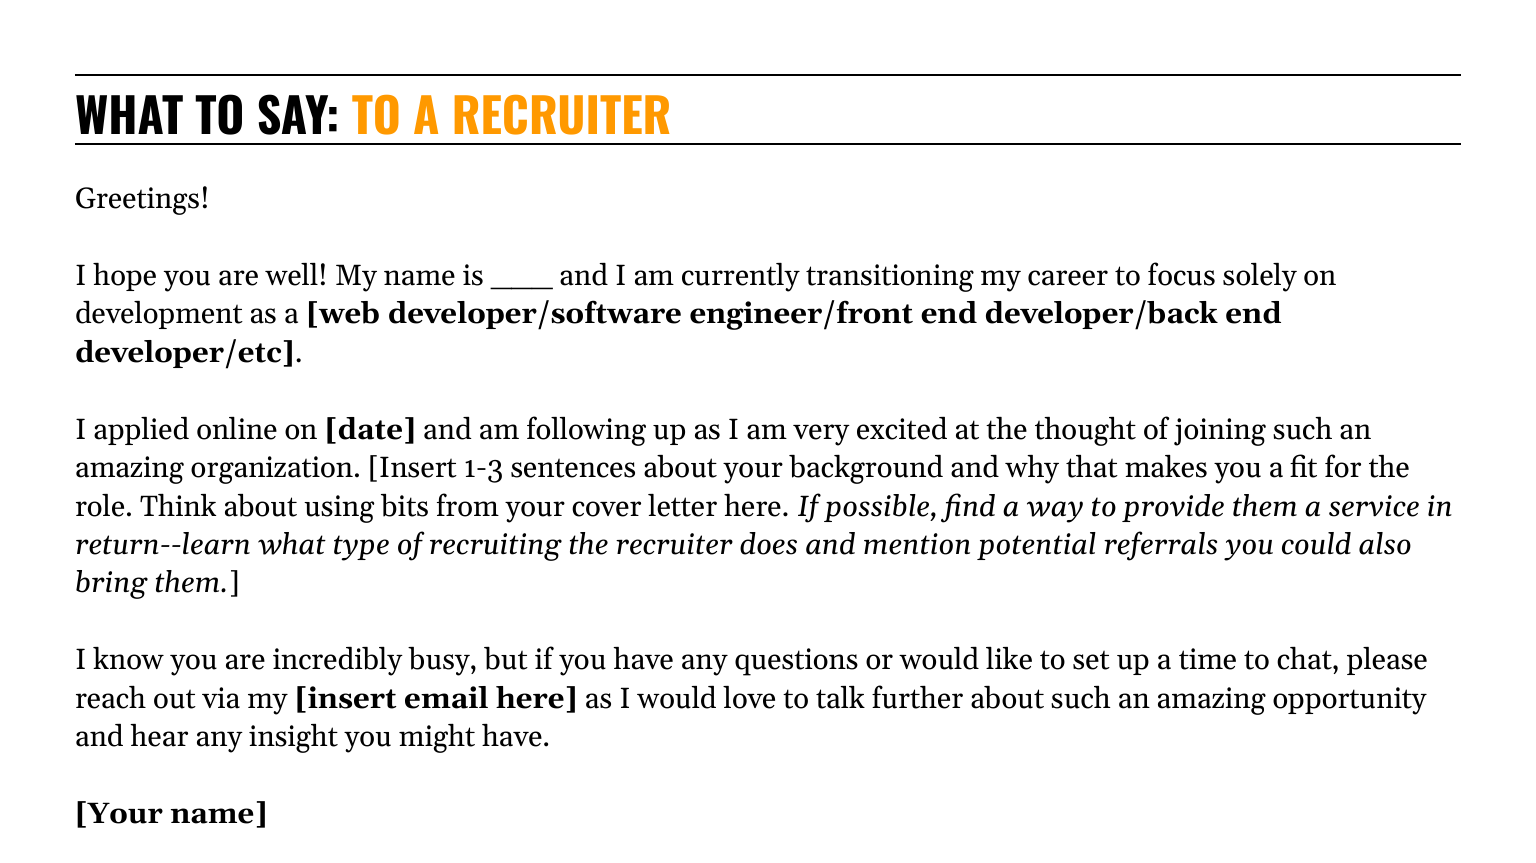

WHAT TO SAY: TO A RECRUITER

Greetings!

I hope you are well! My name is ___ and I am currently transitioning my career to focus solely on development as a [web developer/software engineer/front end developer/back end developer/etc].

I applied online on [date] and am following up as I am very excited at the thought of joining such an amazing organization. [Insert 1-3 sentences about your background and why that makes you a fit for the role. Think about using bits from your cover letter here. If possible, find a way to provide them a service in return--learn what type of recruiting the recruiter does and mention potential referrals you could also bring them.]

I know you are incredibly busy, but if you have any questions or would like to set up a time to chat, please reach out via my [insert email here] as I would love to talk further about such an amazing opportunity and hear any insight you might have.

[Your name]